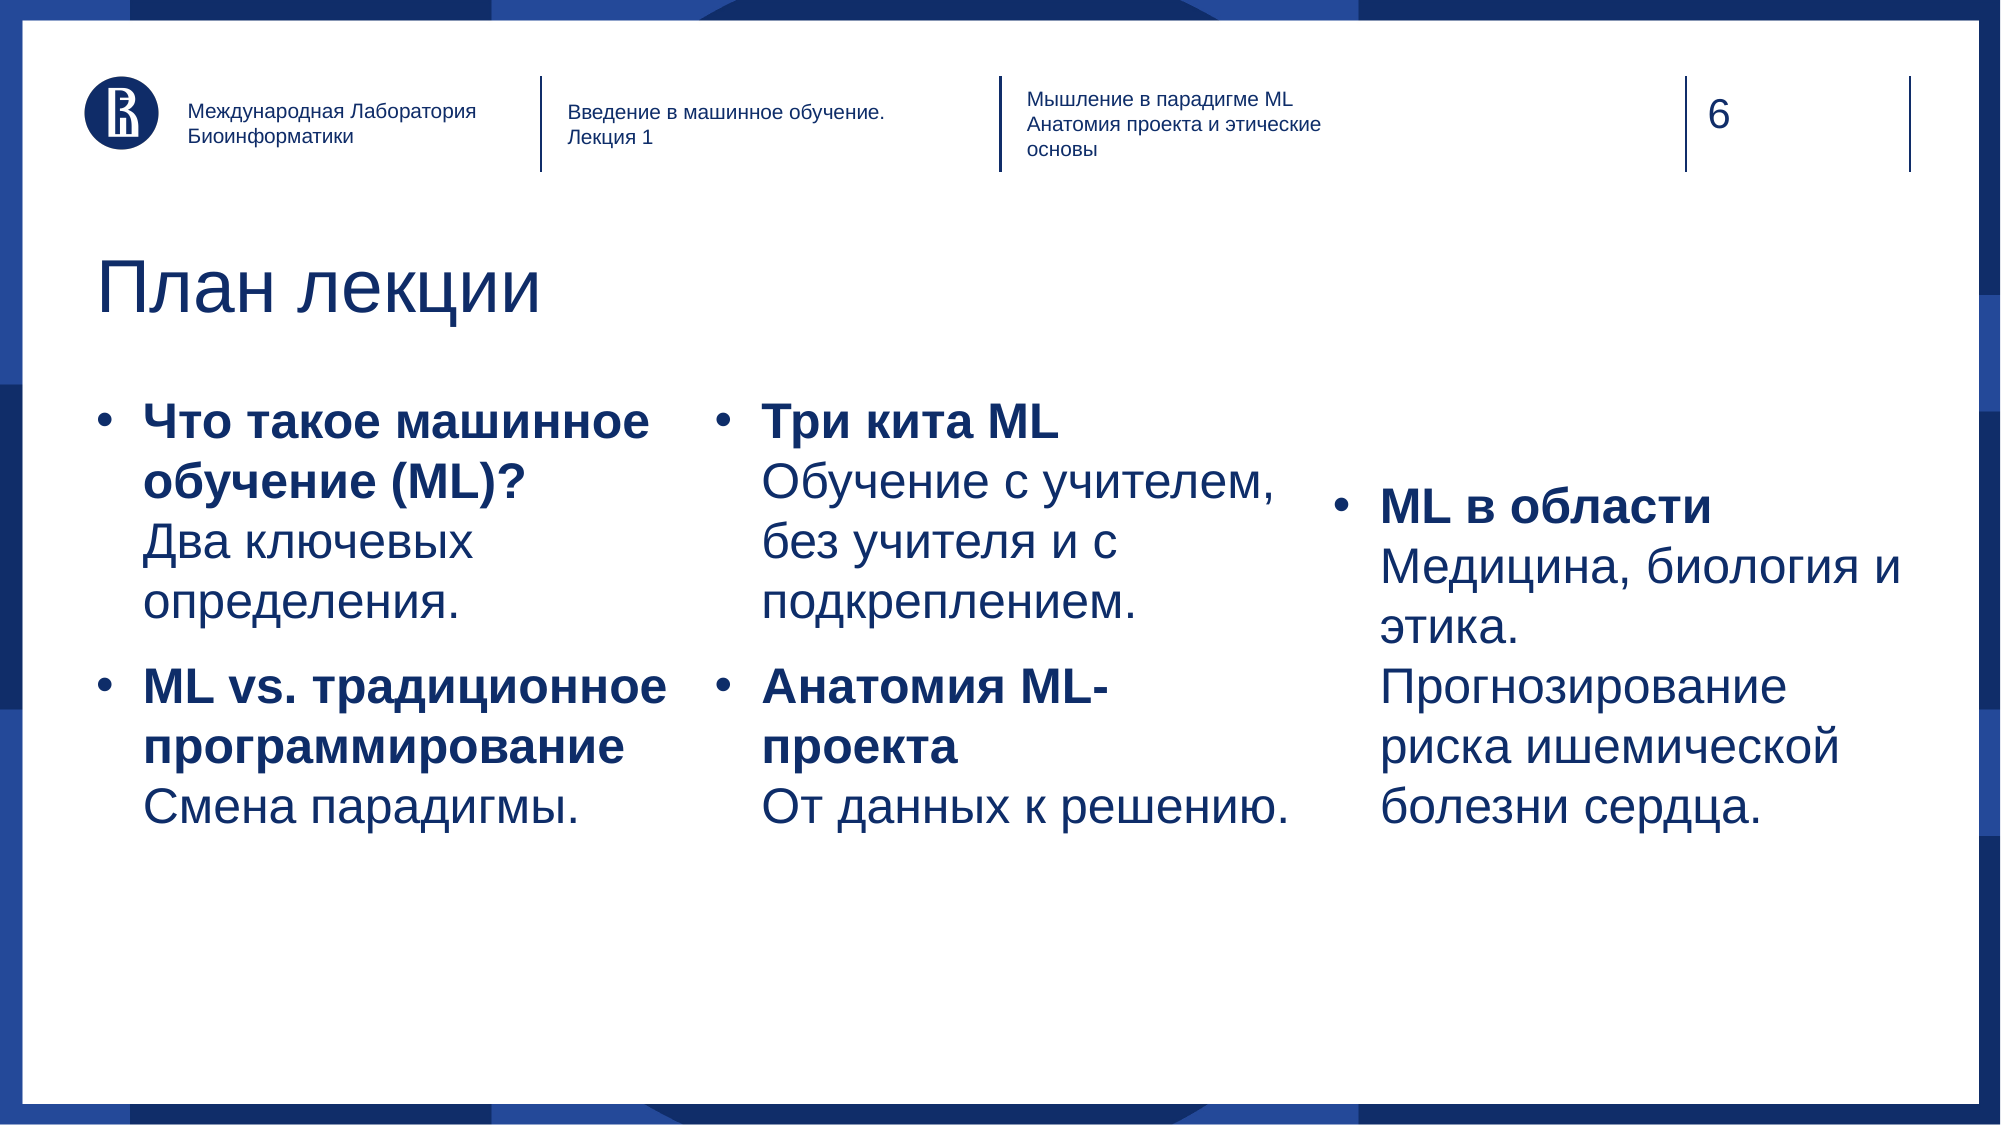

Международная Лаборатория Биоинформатики
Введение в машинное обучение. Лекция 1
Мышление в парадигме ML
Анатомия проекта и этические основы
# План лекции
Что такое машинное обучение (ML)?
Два ключевых определения.
ML vs. традиционное программирование
Смена парадигмы.
Три кита ML
Обучение с учителем, без учителя и с подкреплением.
Анатомия ML-проекта
От данных к решению.
ML в области
Медицина, биология и этика.
Прогнозирование риска ишемической болезни сердца.